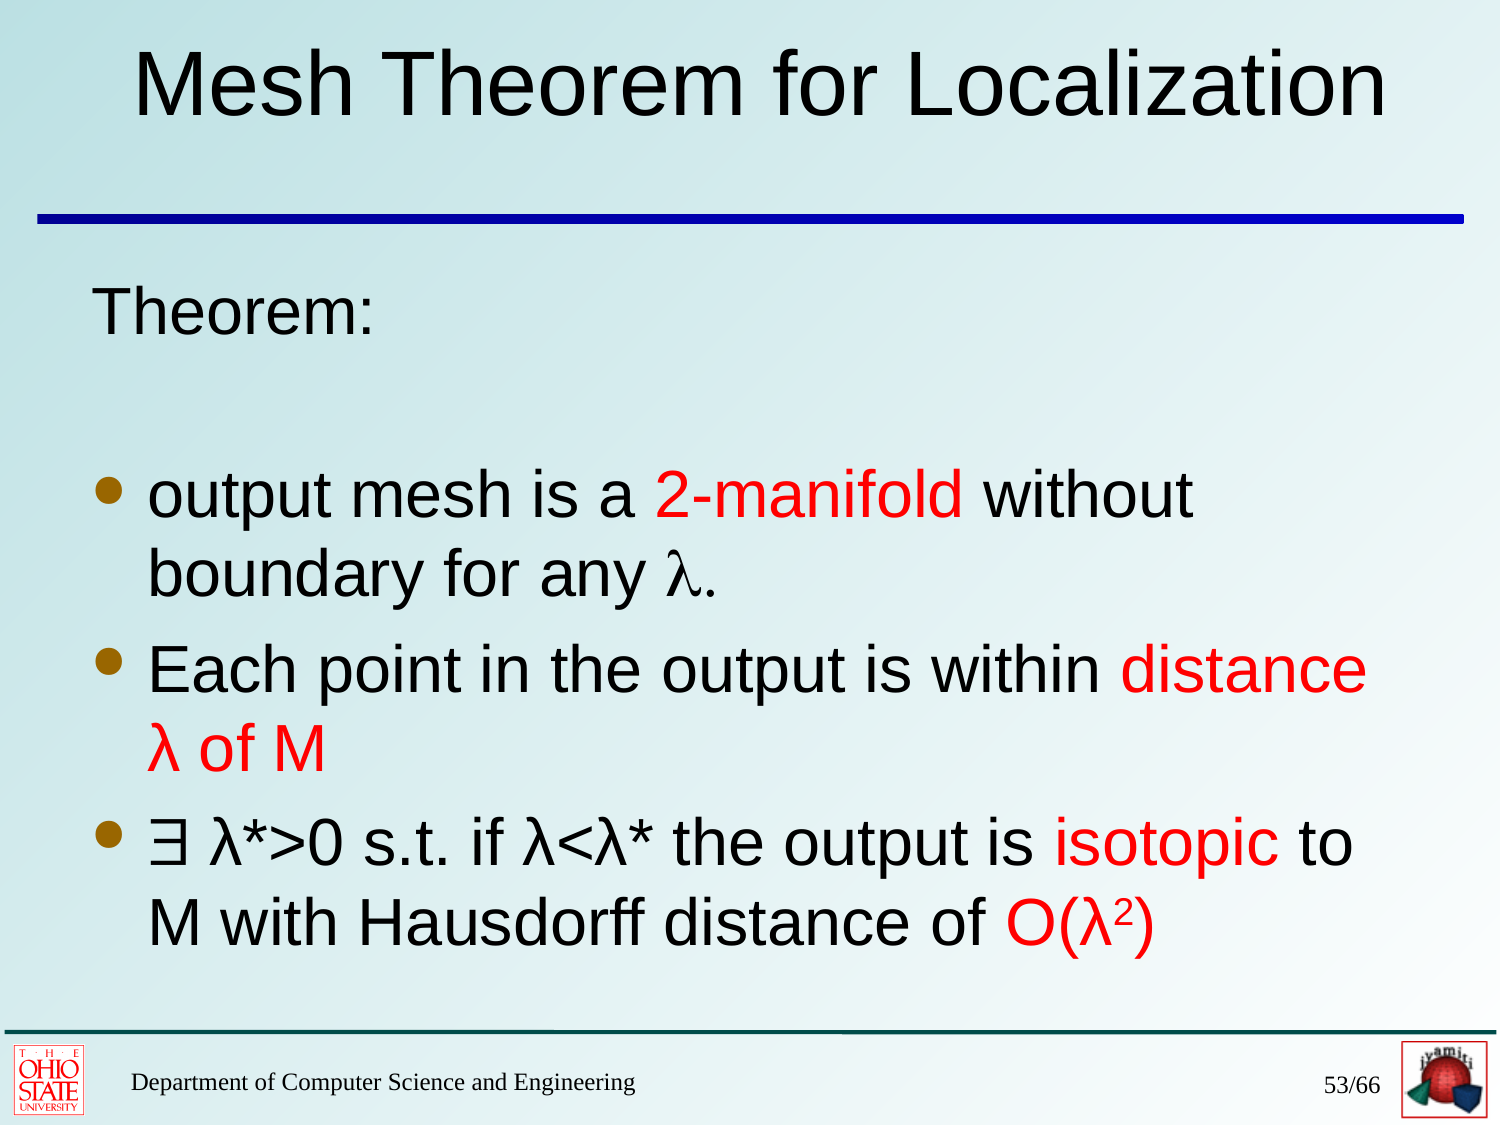

# Mesh Theorem for Localization
Theorem:

output mesh is a 2-manifold without boundary for any λ.
Each point in the output is within distance λ of M
∃ λ*>0 s.t. if λ<λ* the output is isotopic to M with Hausdorff distance of O(λ2)